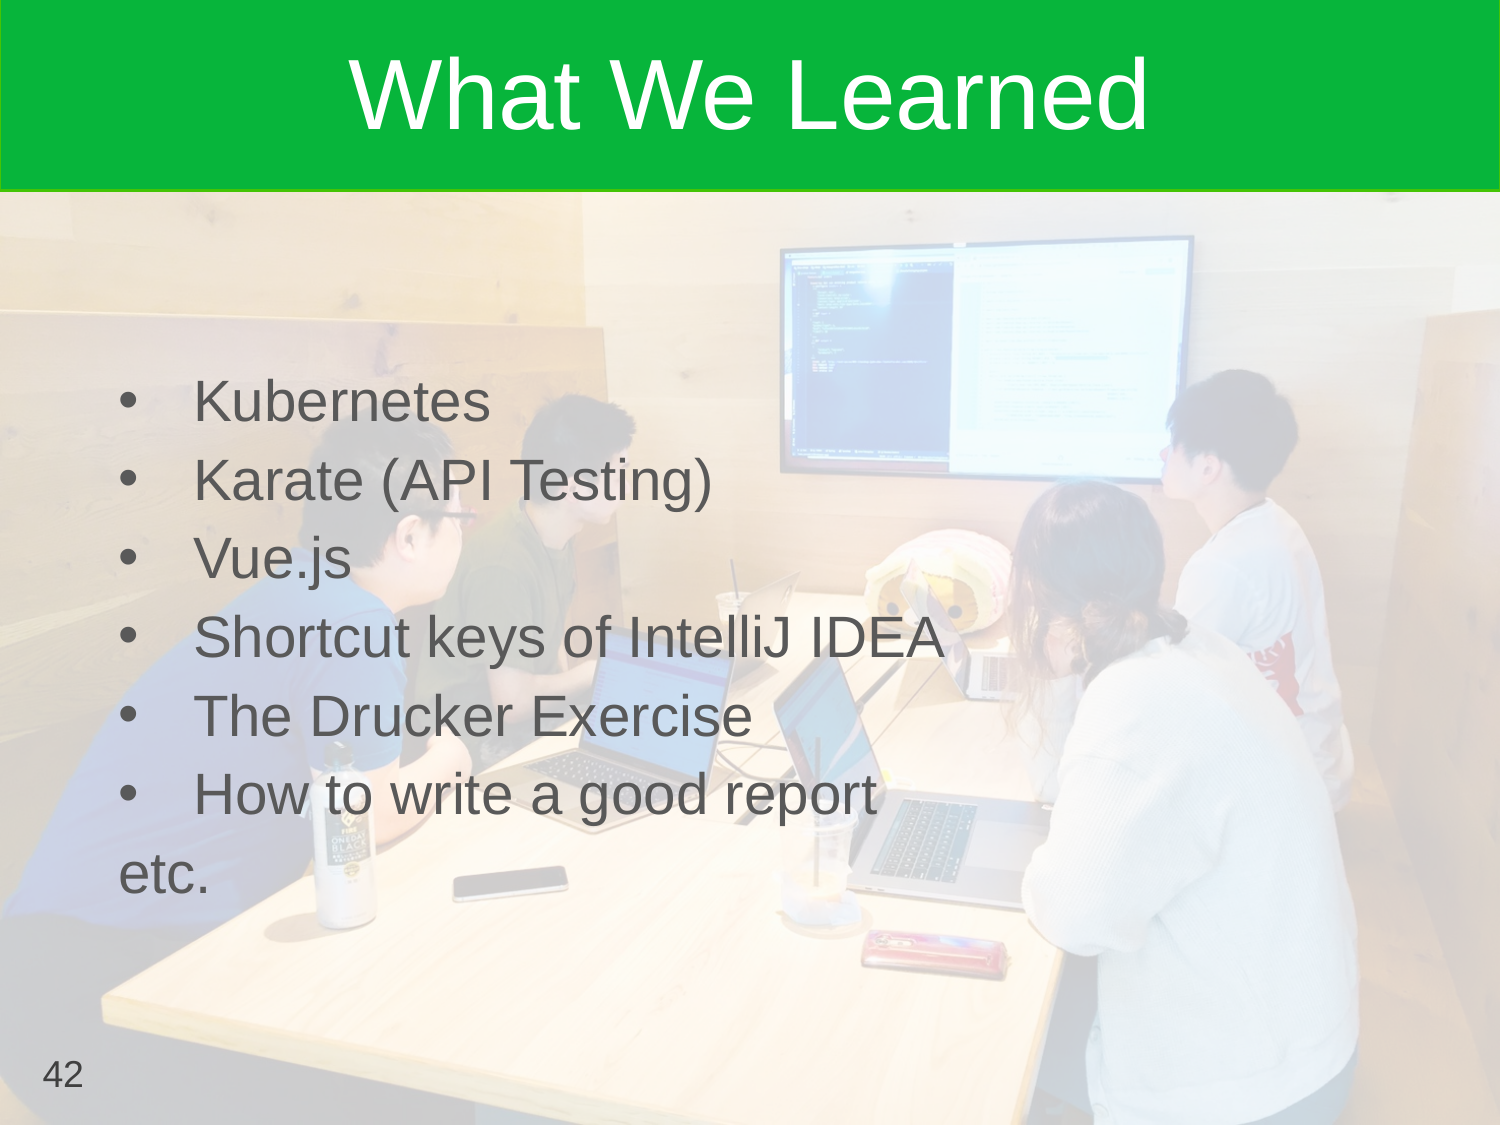

# What We Learned
Kubernetes
Karate (API Testing)
Vue.js
Shortcut keys of IntelliJ IDEA
The Drucker Exercise
How to write a good report
etc.
42